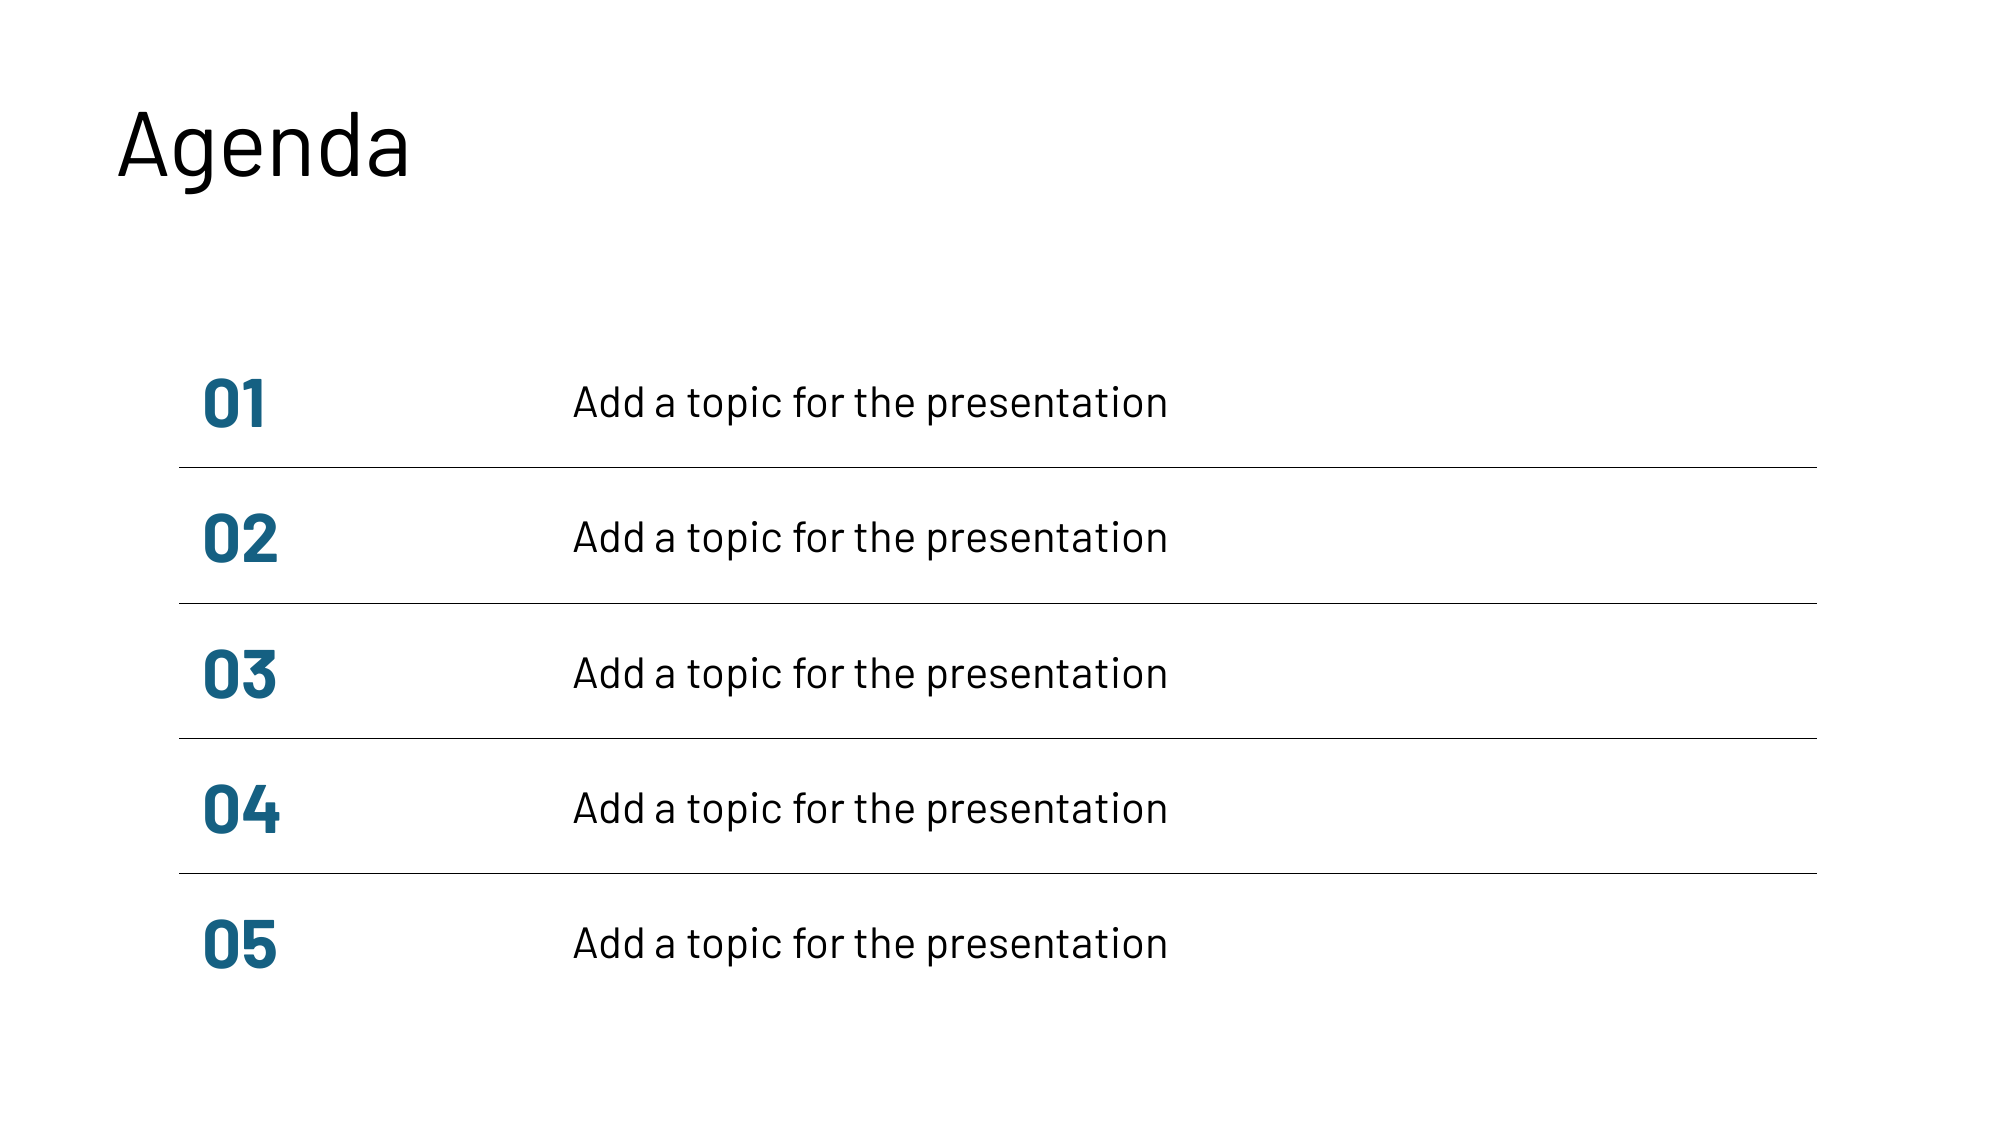

# Agenda
| 01 | Add a topic for the presentation |
| --- | --- |
| 02 | Add a topic for the presentation |
| 03 | Add a topic for the presentation |
| 04 | Add a topic for the presentation |
| 05 | Add a topic for the presentation |